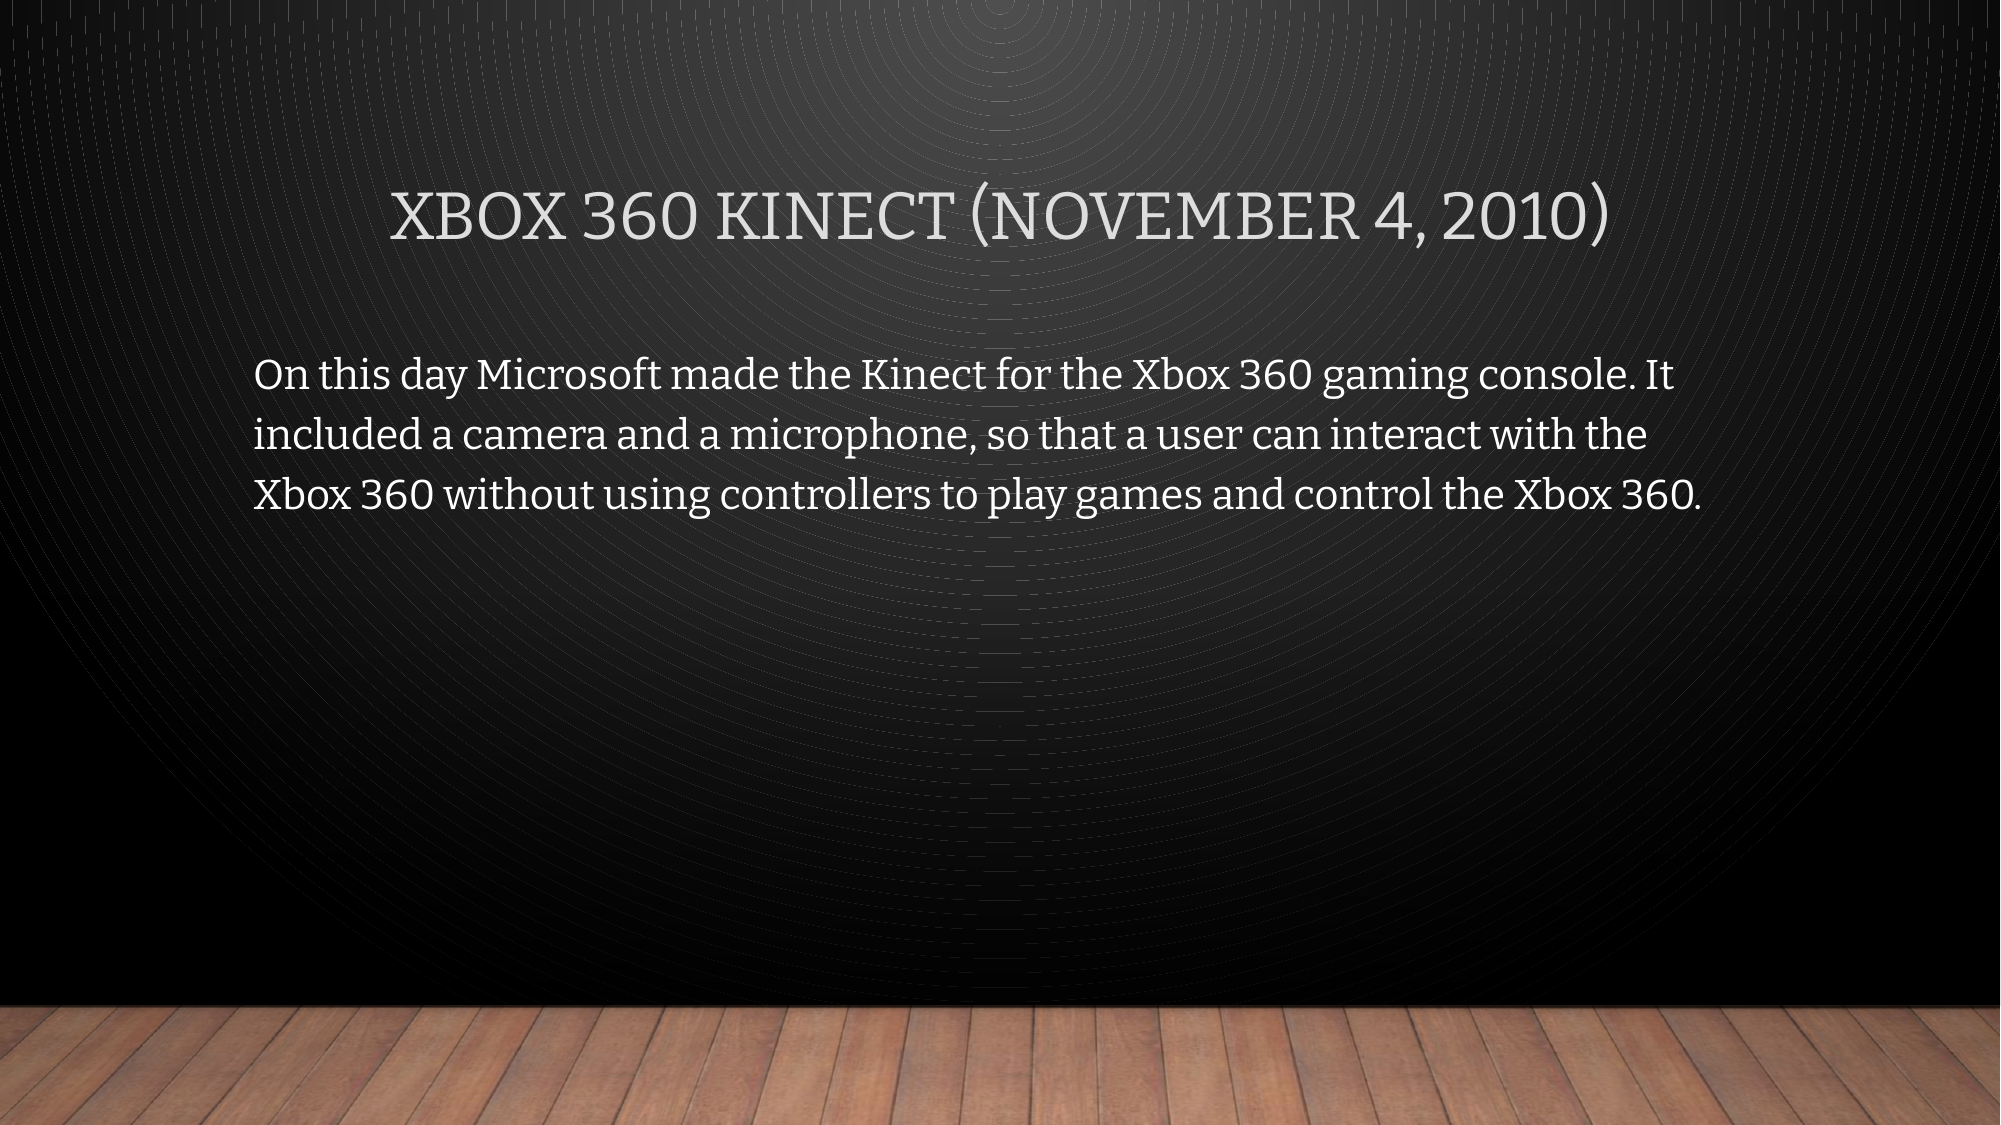

# Xbox 360 Kinect (November 4, 2010)
On this day Microsoft made the Kinect for the Xbox 360 gaming console. It included a camera and a microphone, so that a user can interact with the Xbox 360 without using controllers to play games and control the Xbox 360.